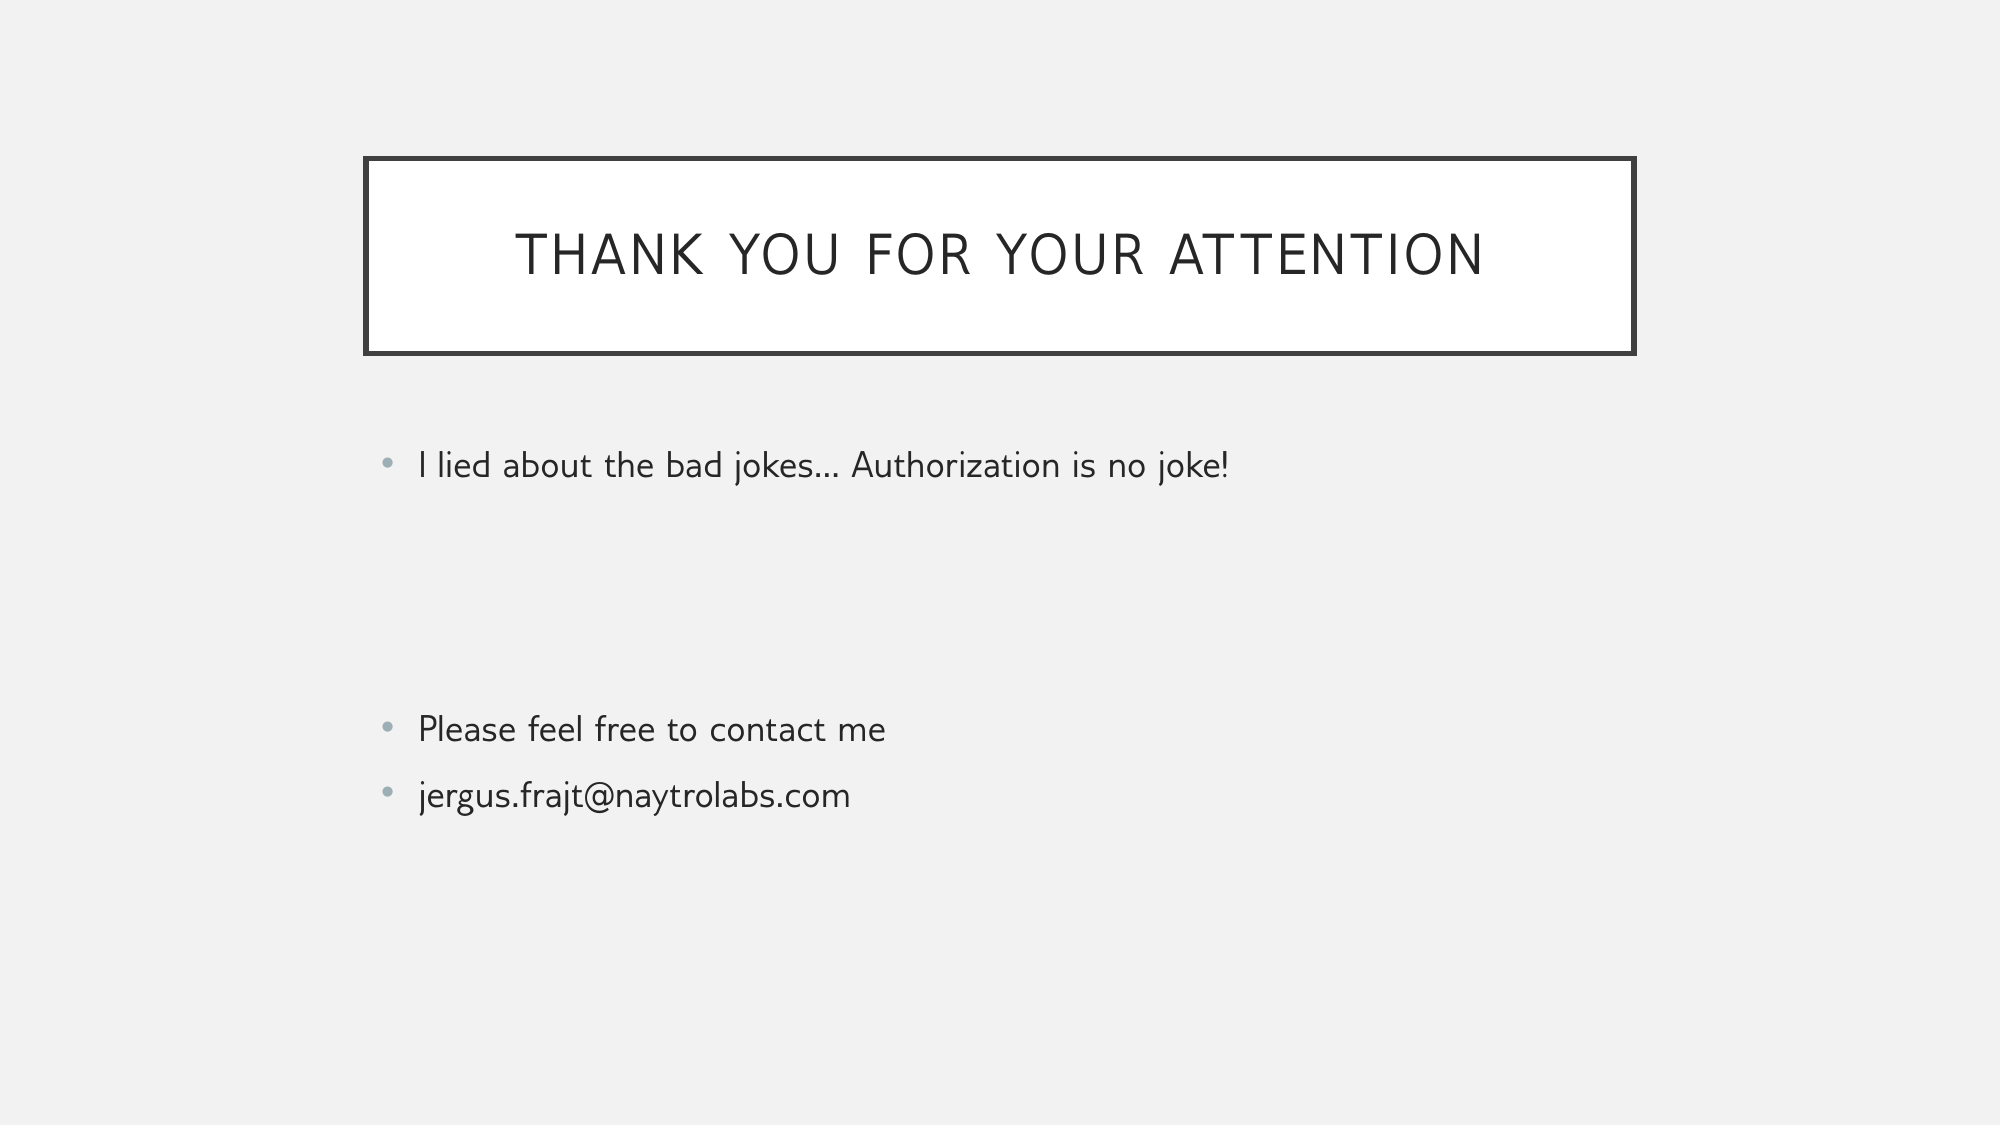

# Thank you for your attention
I lied about the bad jokes… Authorization is no joke!

Please feel free to contact me
jergus.frajt@naytrolabs.com